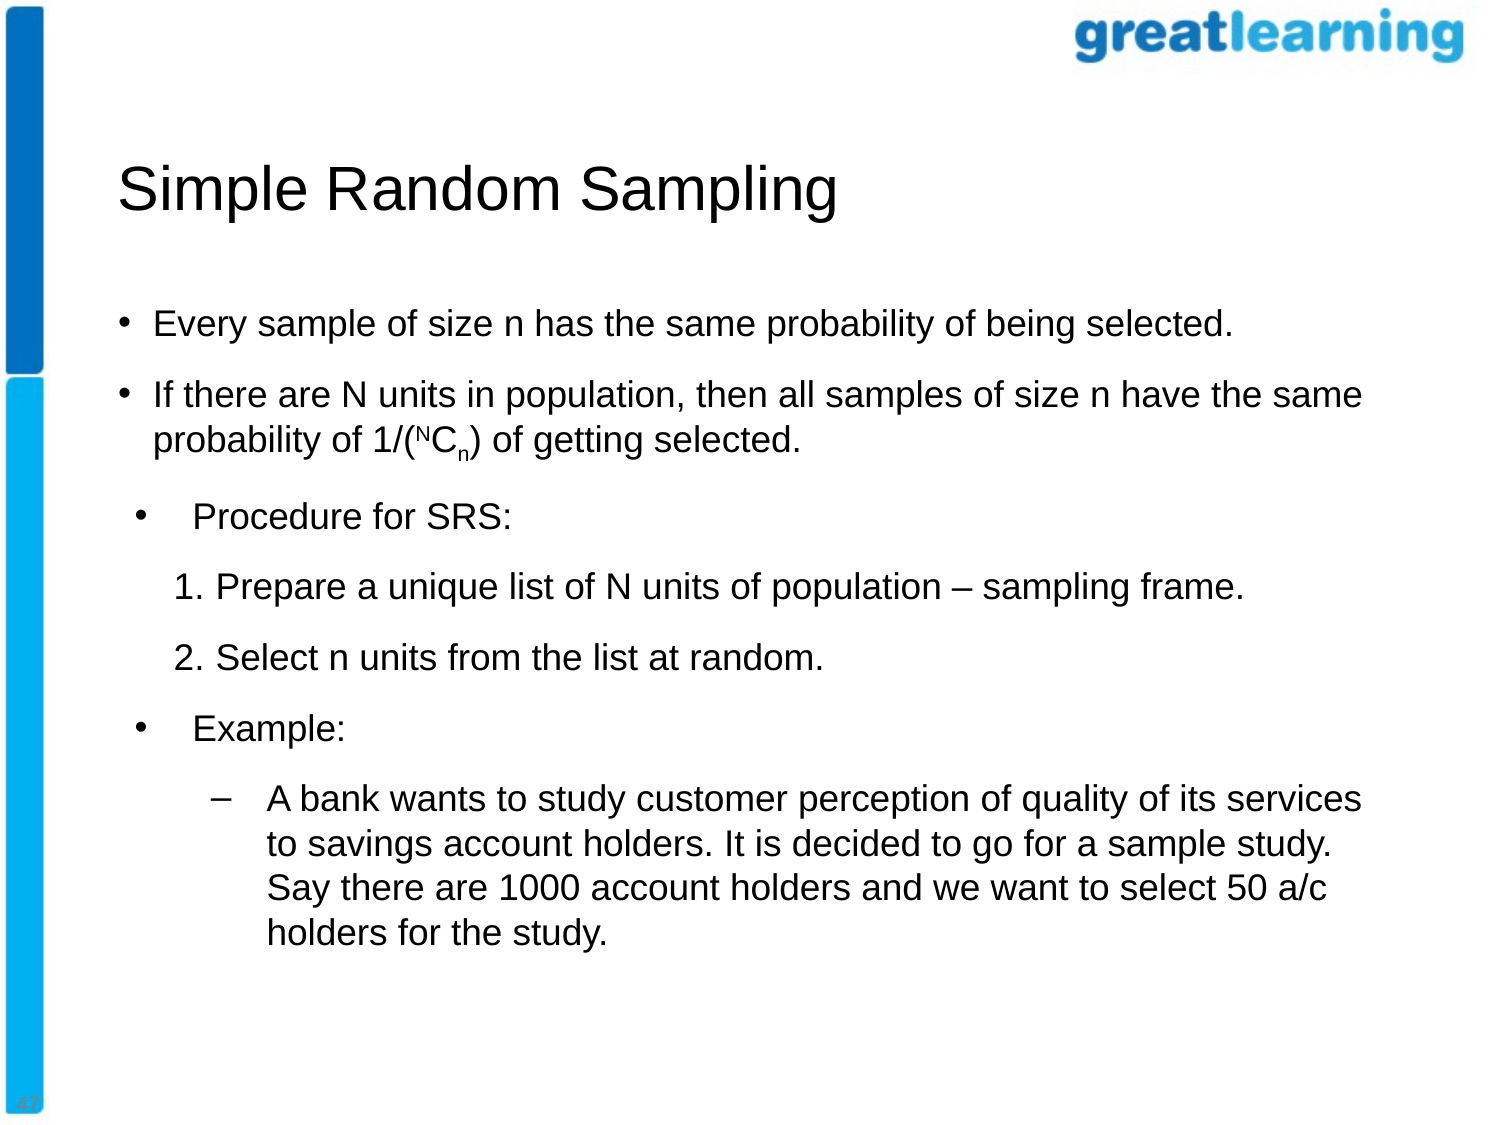

# Simple Random Sampling
Every sample of size n has the same probability of being selected.
If there are N units in population, then all samples of size n have the same probability of 1/(NCn) of getting selected.
Procedure for SRS:
Prepare a unique list of N units of population – sampling frame.
Select n units from the list at random.
Example:
A bank wants to study customer perception of quality of its services to savings account holders. It is decided to go for a sample study. Say there are 1000 account holders and we want to select 50 a/c holders for the study.